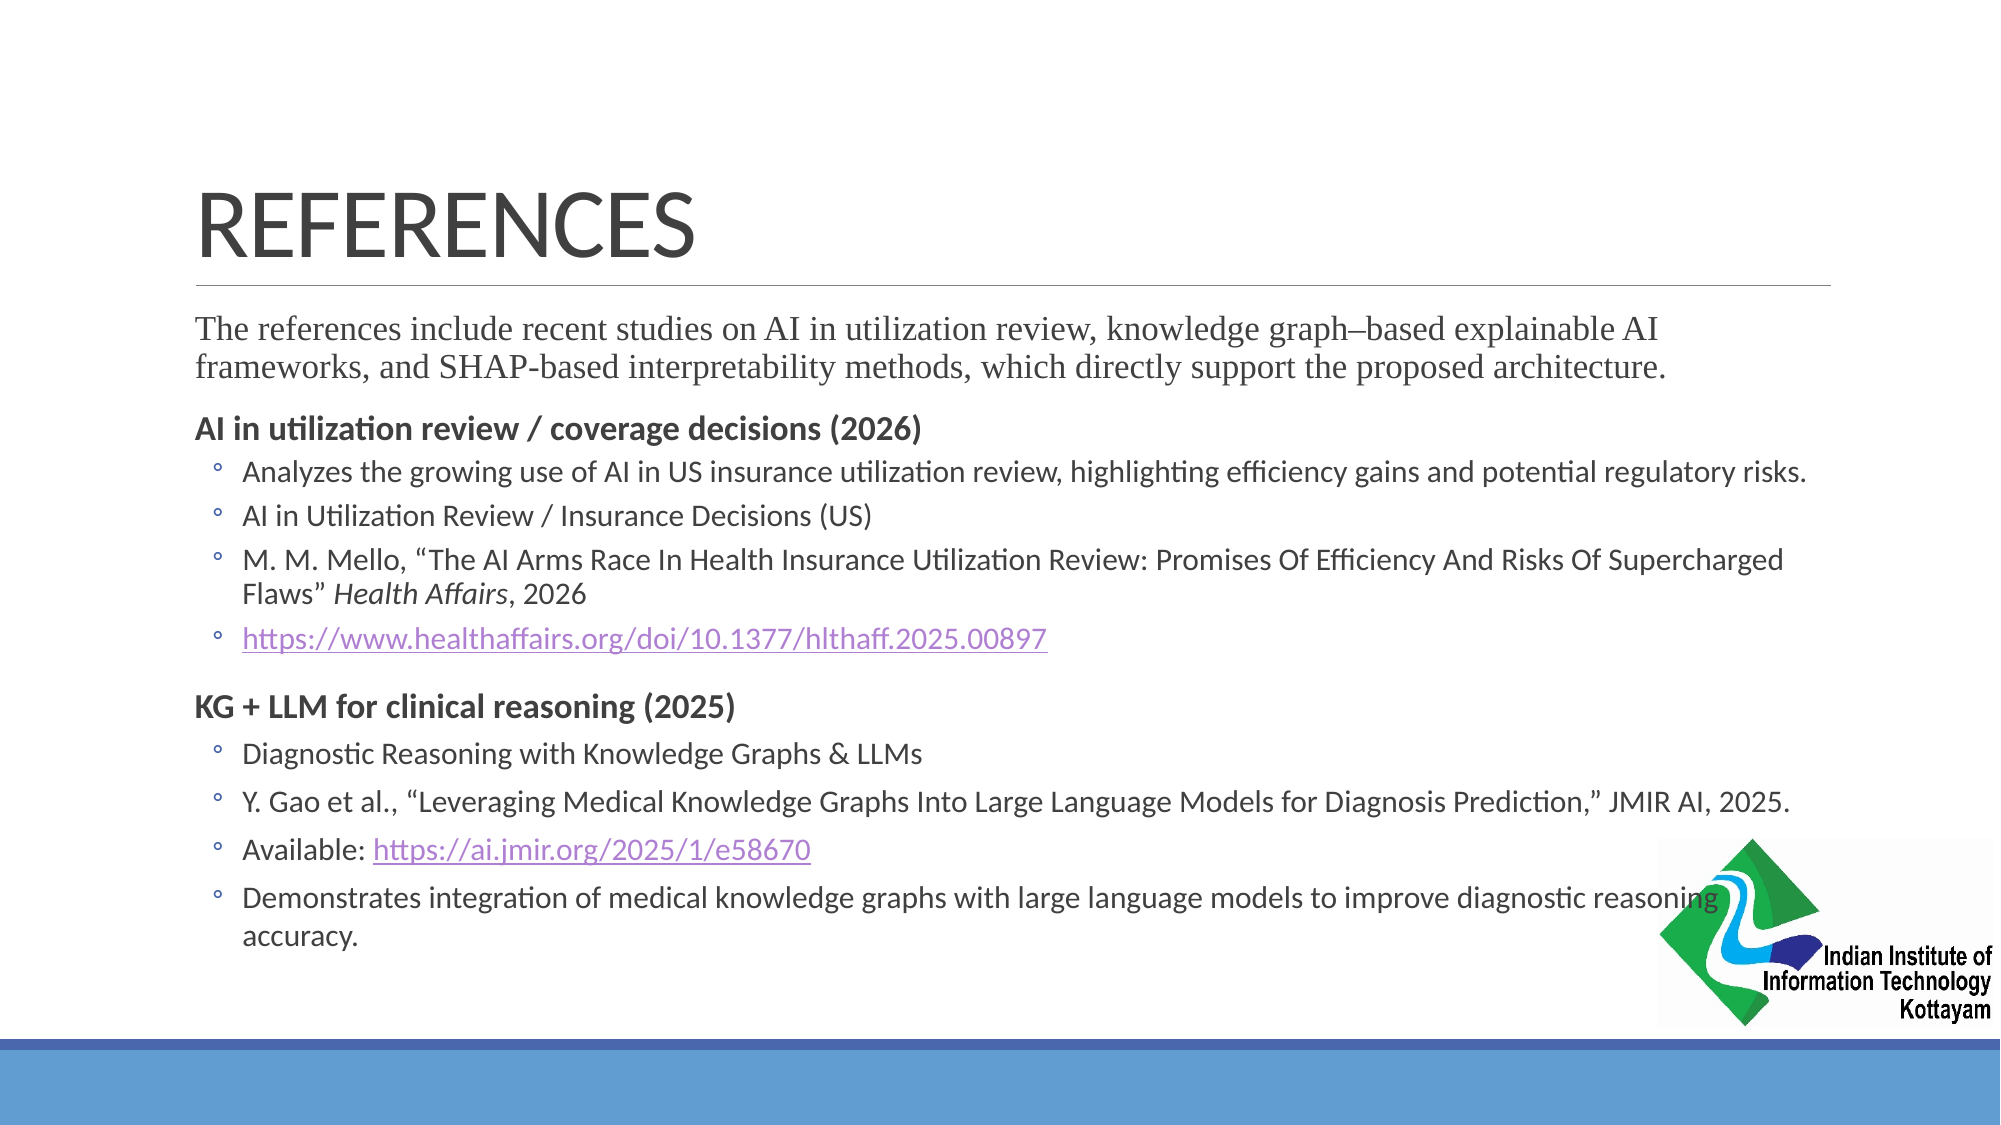

# REFERENCES
The references include recent studies on AI in utilization review, knowledge graph–based explainable AI frameworks, and SHAP-based interpretability methods, which directly support the proposed architecture.
AI in utilization review / coverage decisions (2026)
Analyzes the growing use of AI in US insurance utilization review, highlighting efficiency gains and potential regulatory risks.
AI in Utilization Review / Insurance Decisions (US)
M. M. Mello, “The AI Arms Race In Health Insurance Utilization Review: Promises Of Efficiency And Risks Of Supercharged Flaws” Health Affairs, 2026
https://www.healthaffairs.org/doi/10.1377/hlthaff.2025.00897
KG + LLM for clinical reasoning (2025)
Diagnostic Reasoning with Knowledge Graphs & LLMs
Y. Gao et al., “Leveraging Medical Knowledge Graphs Into Large Language Models for Diagnosis Prediction,” JMIR AI, 2025.
Available: https://ai.jmir.org/2025/1/e58670
Demonstrates integration of medical knowledge graphs with large language models to improve diagnostic reasoning accuracy.